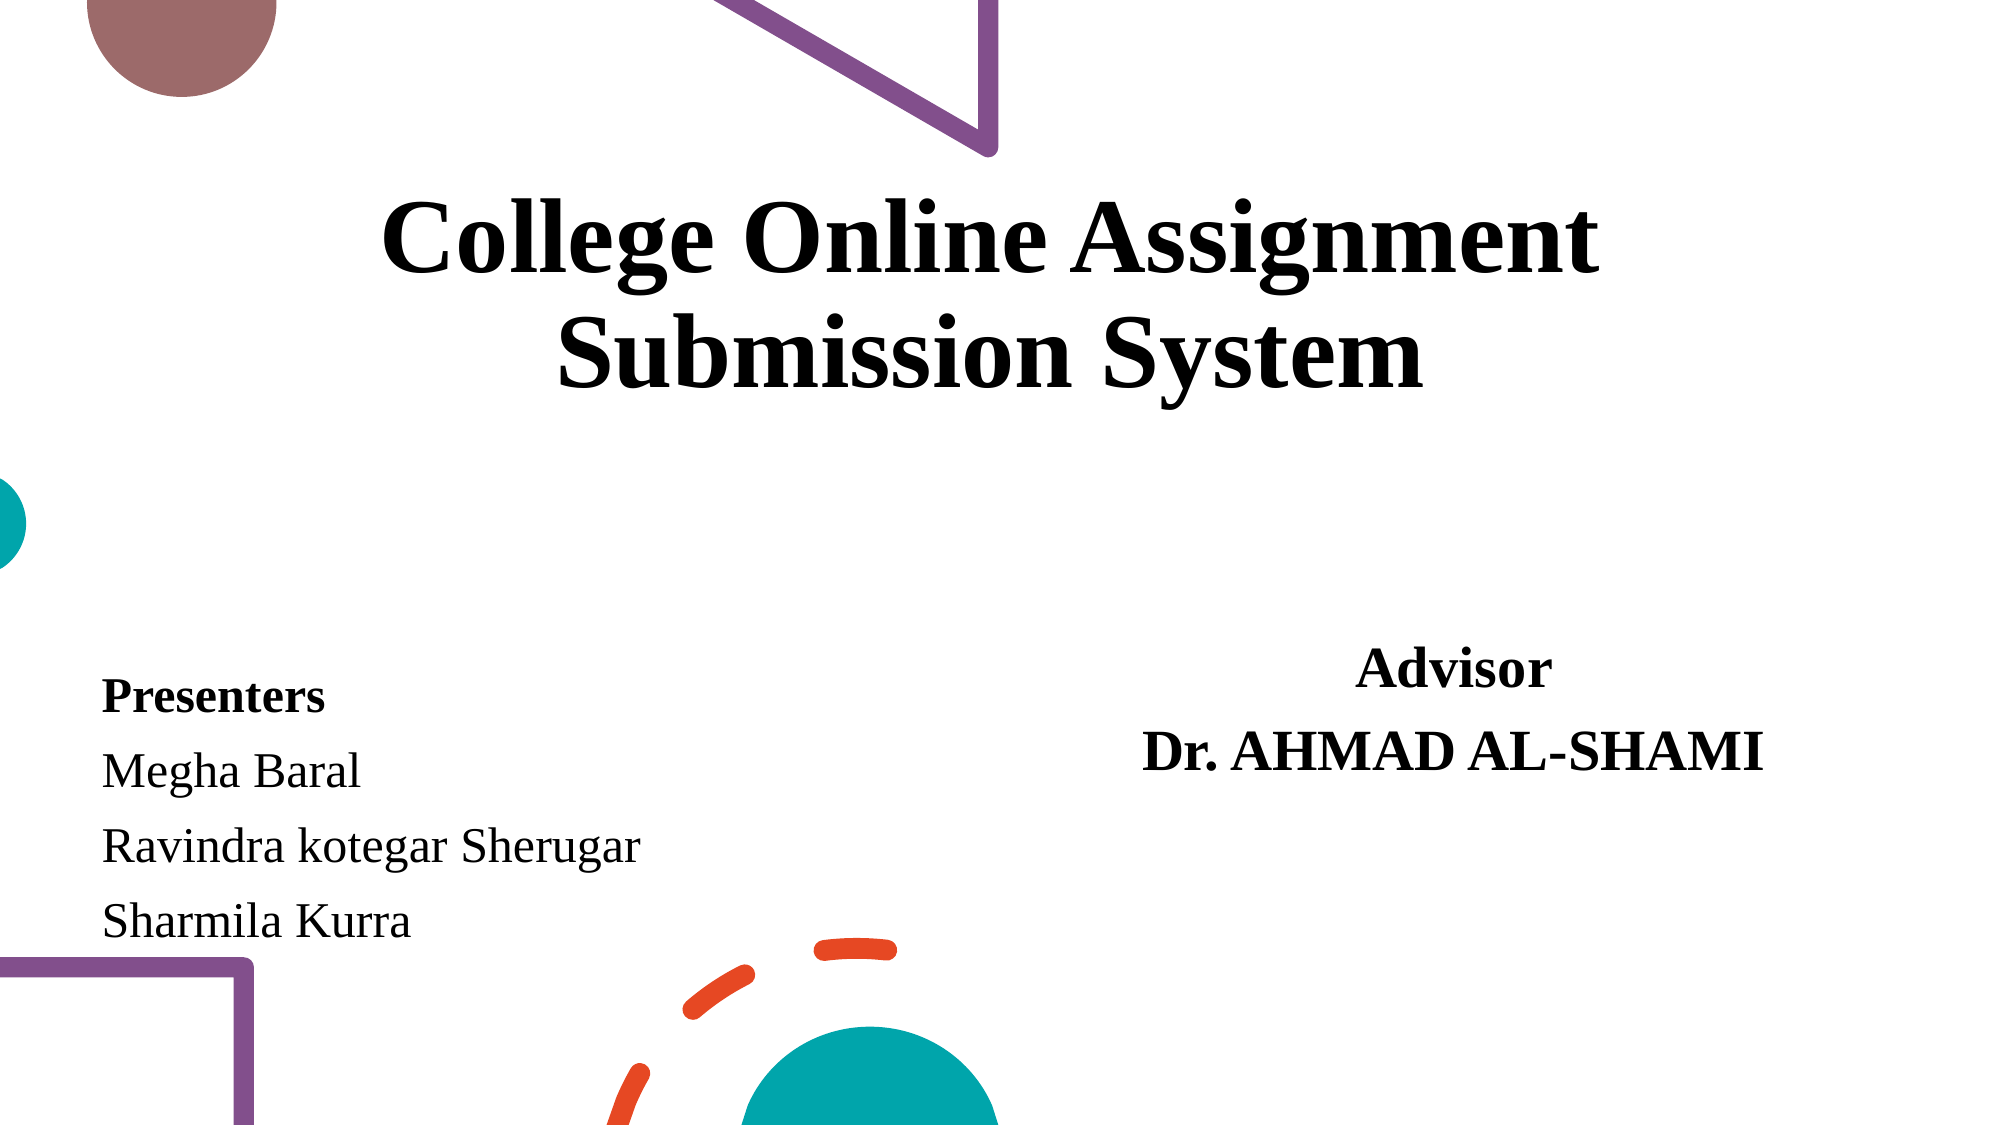

# College Online Assignment Submission System

Advisor
Dr. AHMAD AL-SHAMI
Presenters
Megha Baral
Ravindra kotegar Sherugar
Sharmila Kurra